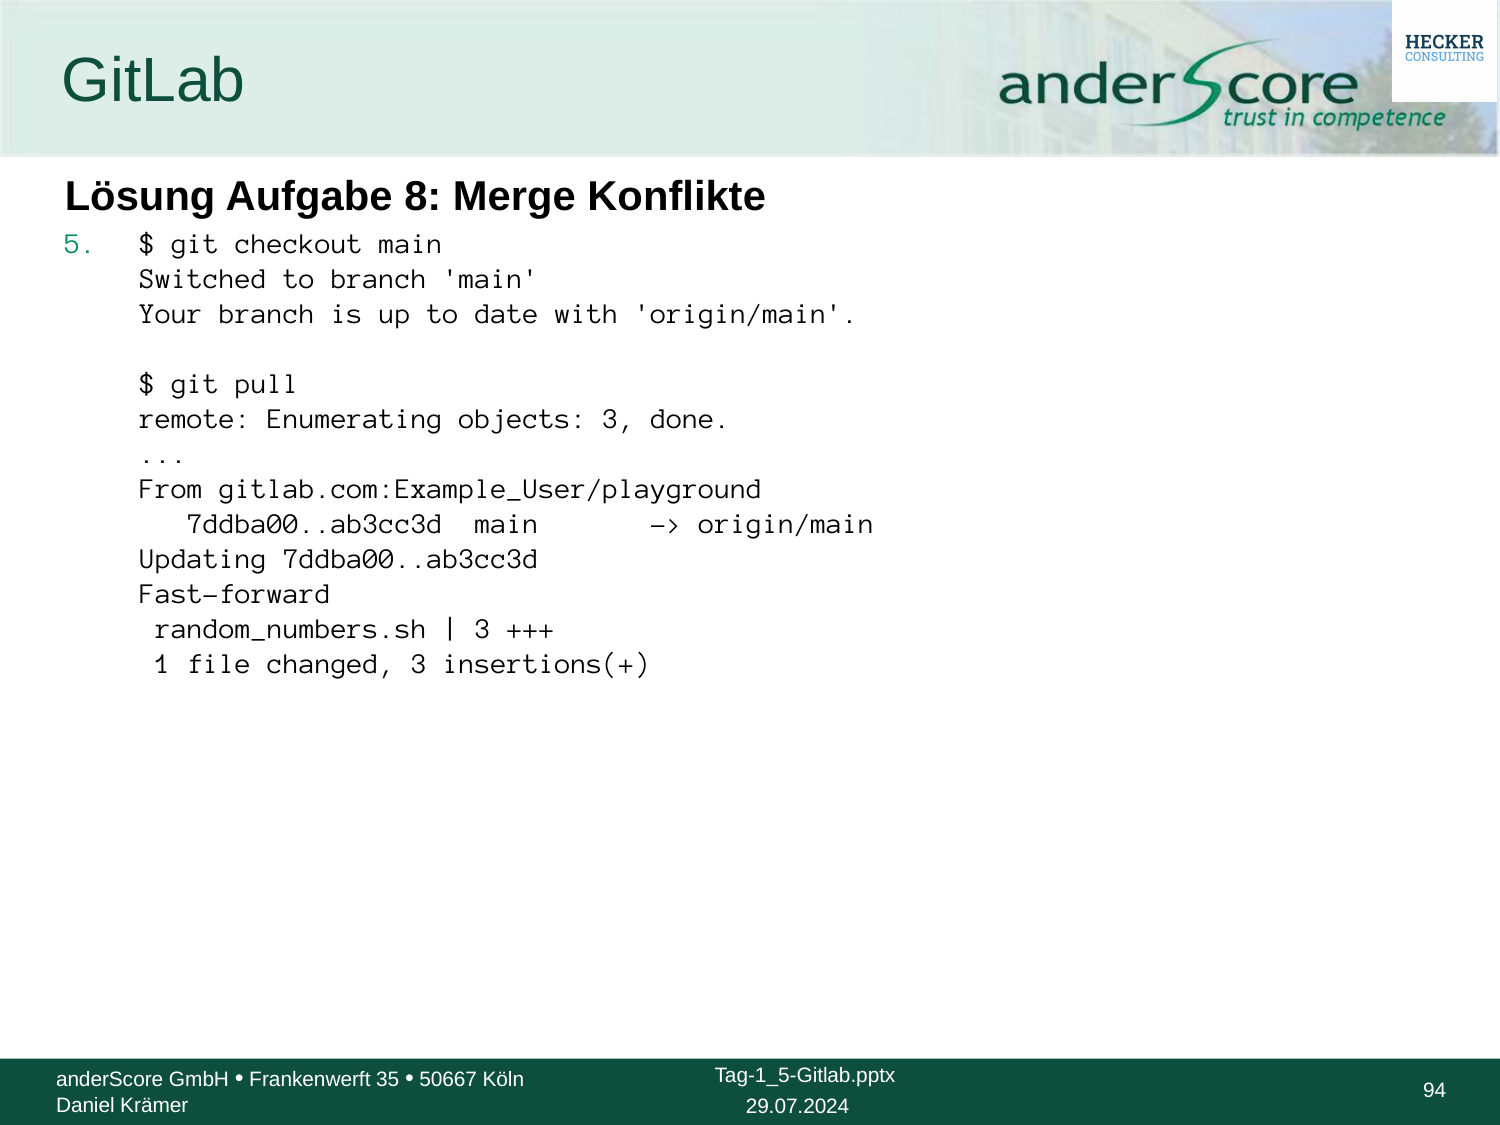

# GitLab
Lösung Aufgabe 8: Merge Konflikte
$ git checkout main
Switched to branch 'main'
Your branch is up to date with 'origin/main'.
$ git pull
remote: Enumerating objects: 3, done.
...
From gitlab.com:Example_User/playground
   7ddba00..ab3cc3d  main       -> origin/main
Updating 7ddba00..ab3cc3d
Fast-forward
 random_numbers.sh | 3 +++
 1 file changed, 3 insertions(+)